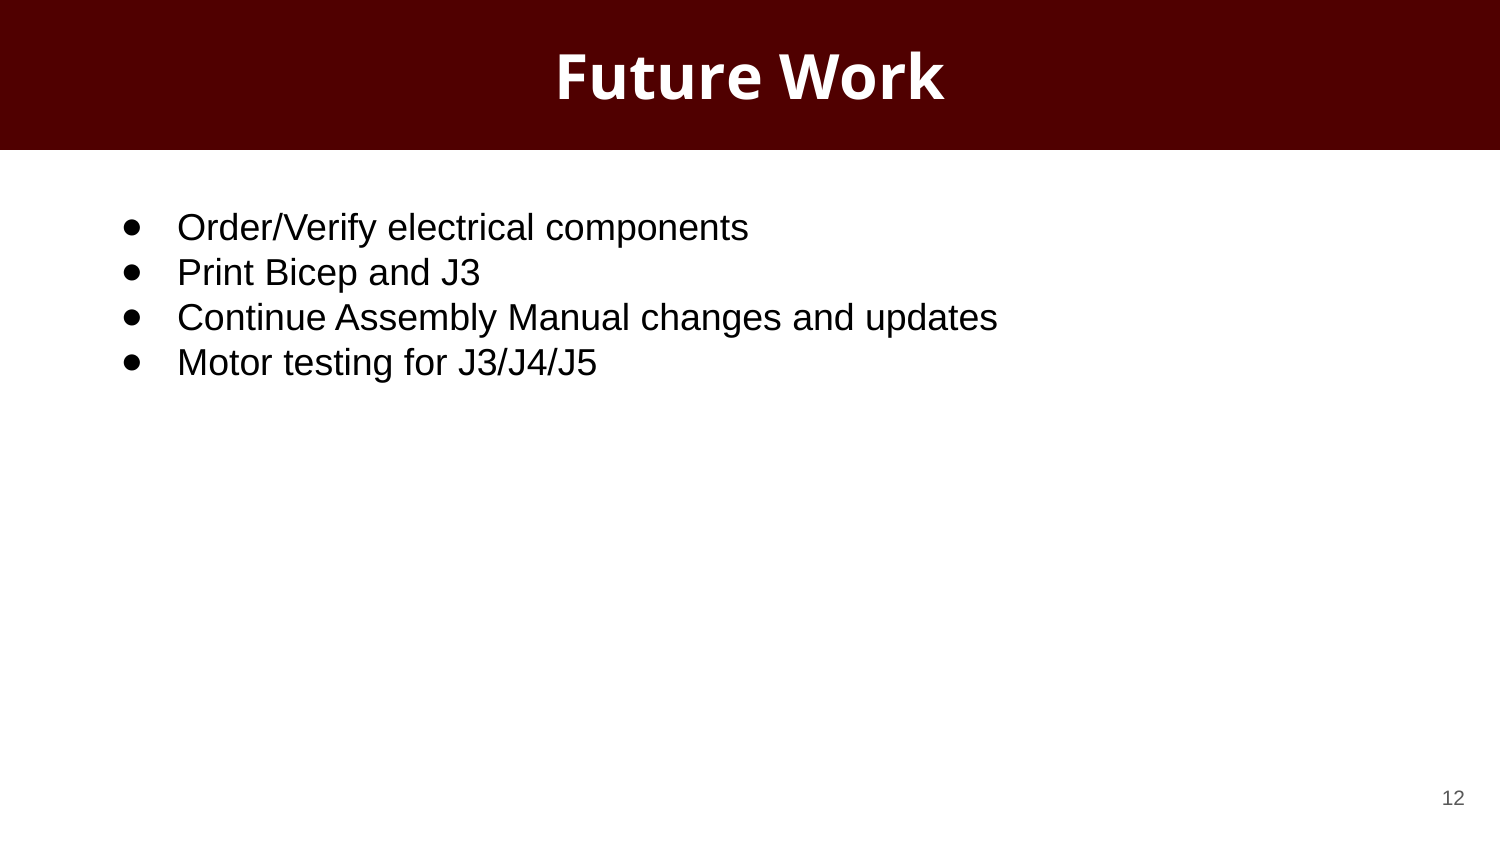

# Future Work
Order/Verify electrical components
Print Bicep and J3
Continue Assembly Manual changes and updates
Motor testing for J3/J4/J5
12